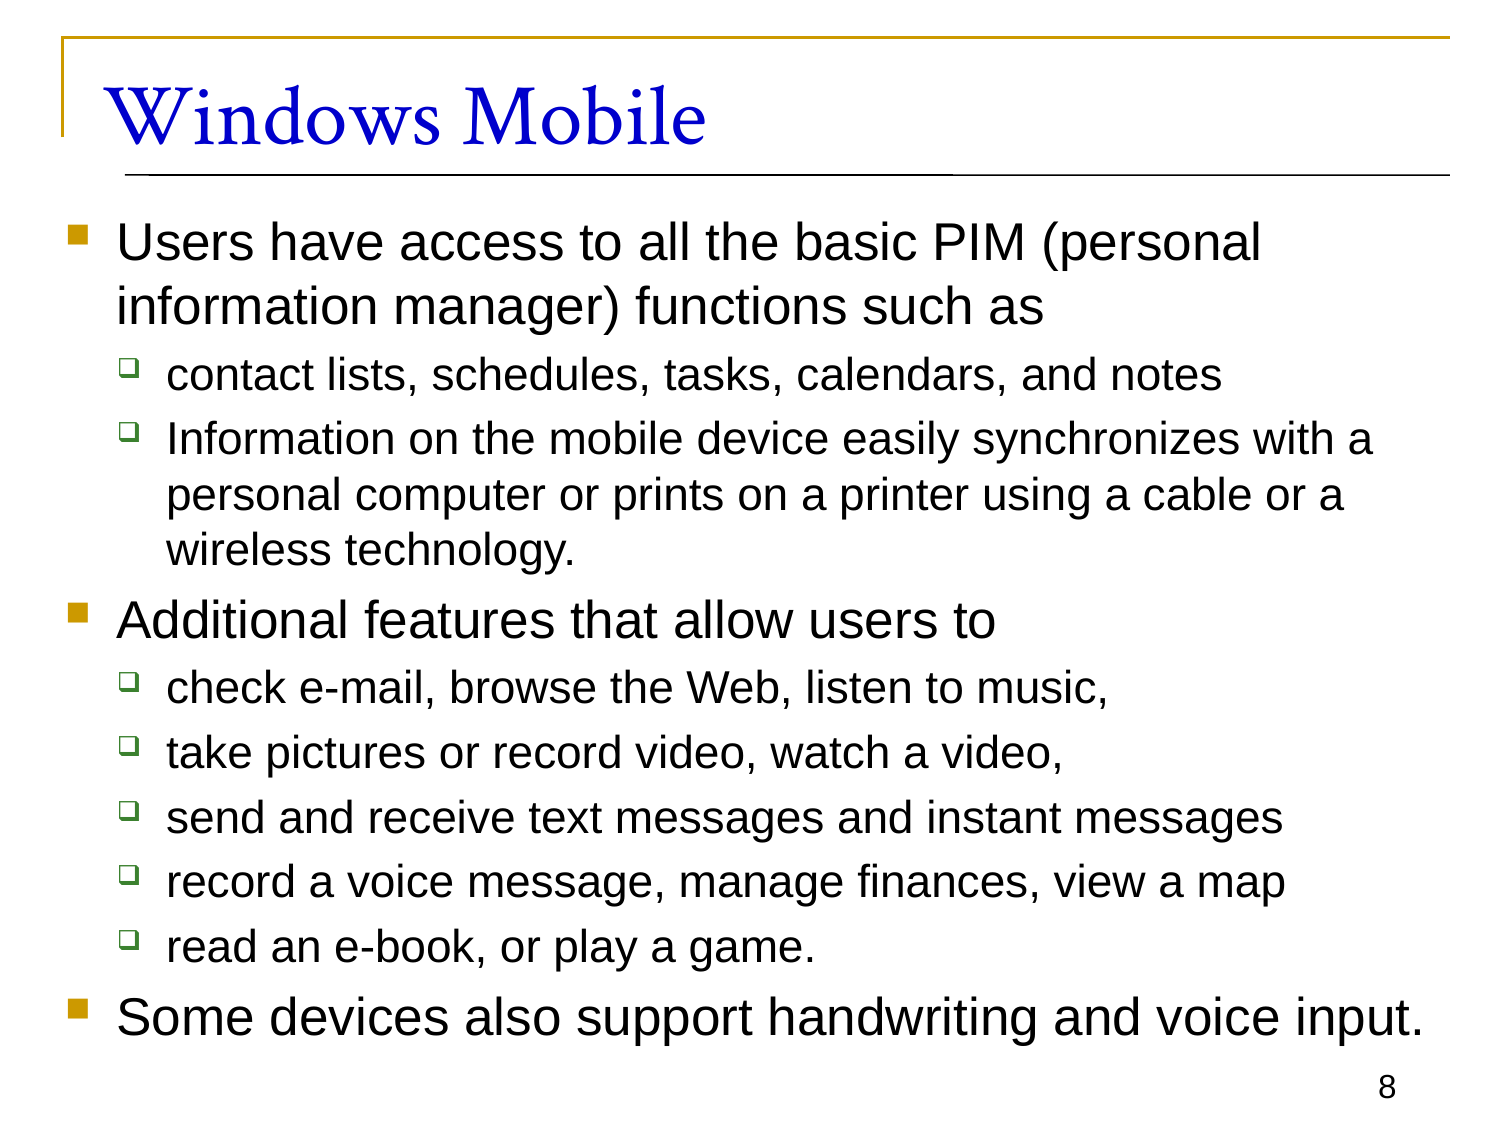

# Windows Mobile
Users have access to all the basic PIM (personal information manager) functions such as
contact lists, schedules, tasks, calendars, and notes
Information on the mobile device easily synchronizes with a personal computer or prints on a printer using a cable or a wireless technology.
Additional features that allow users to
check e-mail, browse the Web, listen to music,
take pictures or record video, watch a video,
send and receive text messages and instant messages
record a voice message, manage finances, view a map
read an e-book, or play a game.
Some devices also support handwriting and voice input.